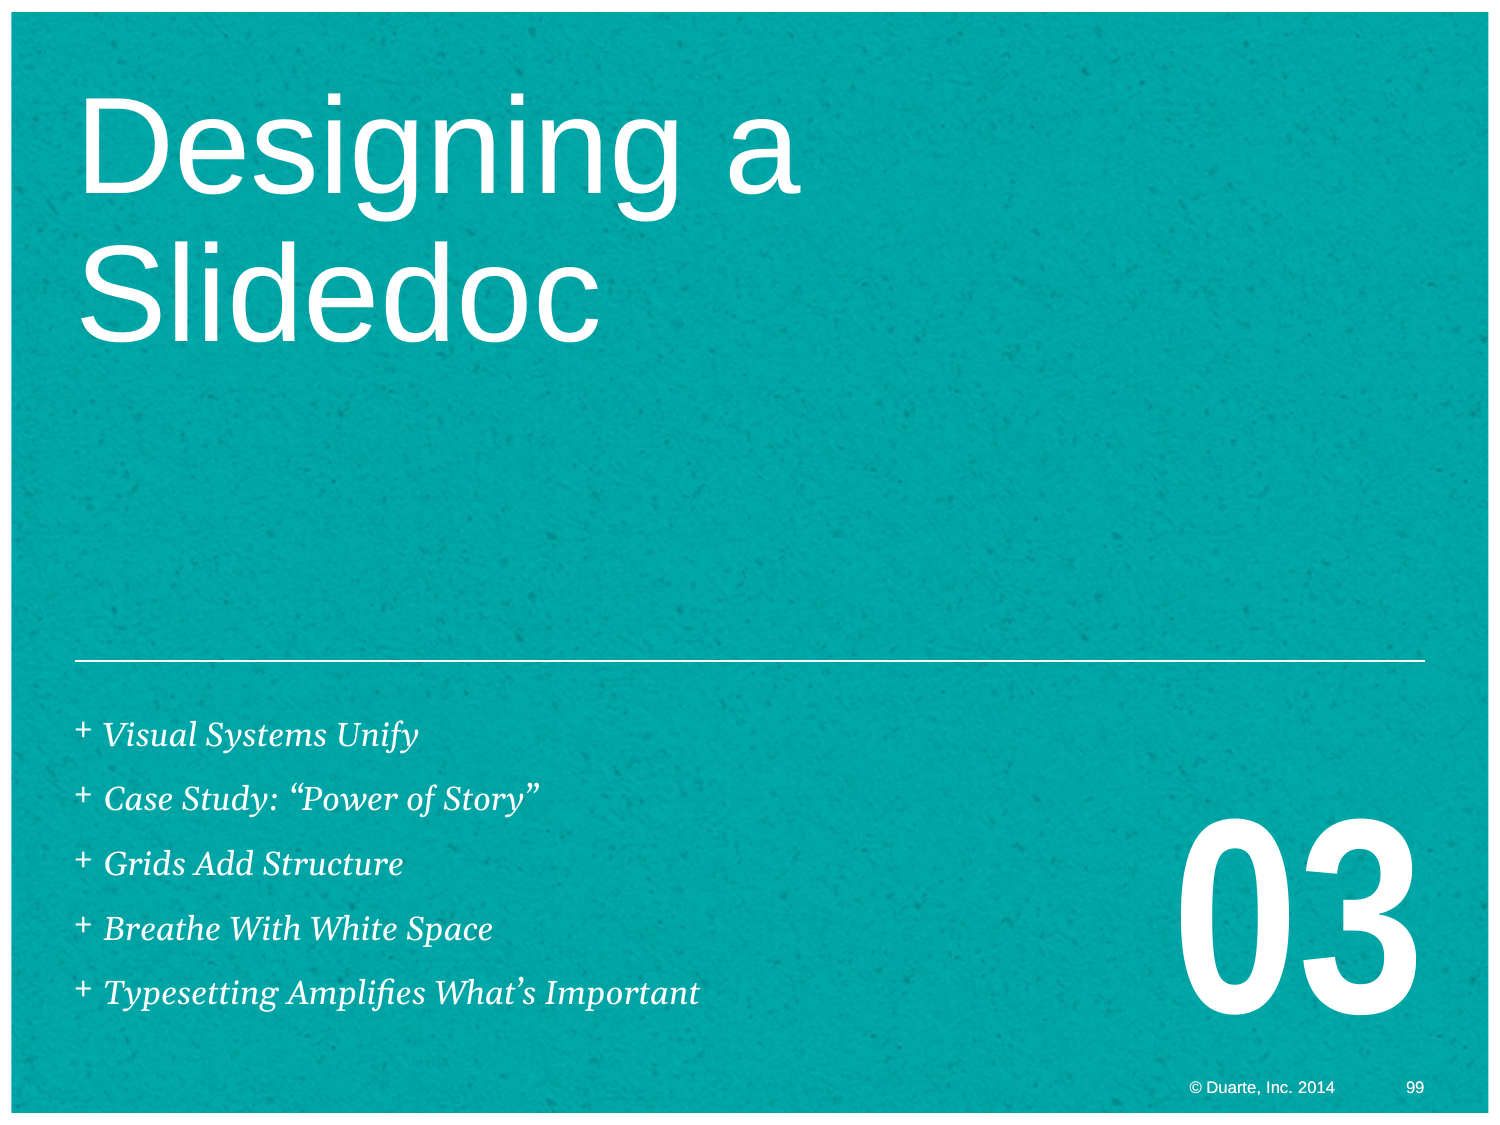

# Designing a Slidedoc
03

Visual Systems Unify
Case Study: “Power of Story”
Grids Add Structure
Breathe With White Space
Typesetting Amplifies What’s Important